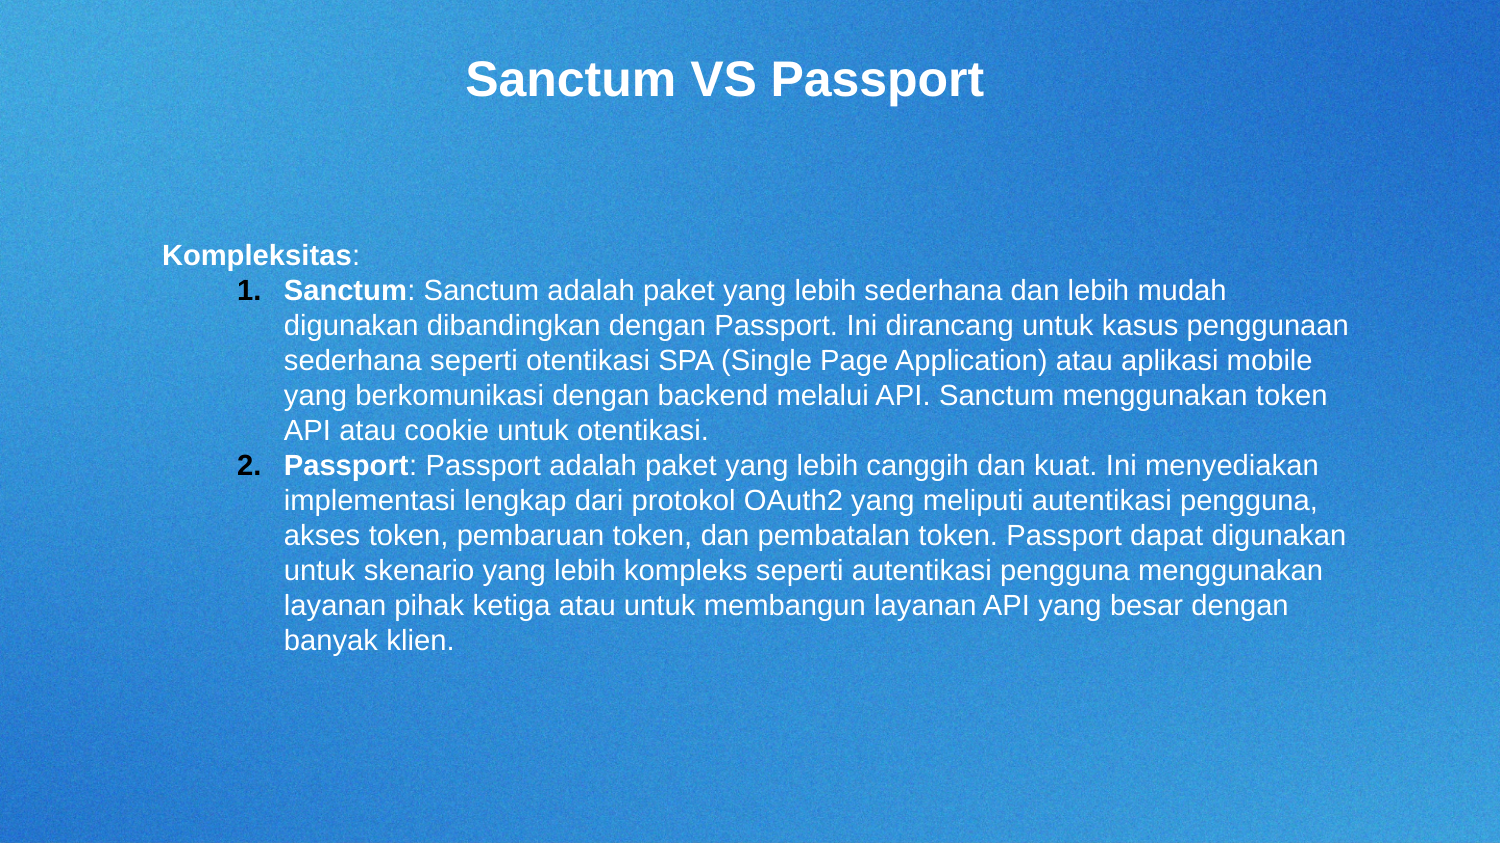

Sanctum VS Passport
Kompleksitas:
Sanctum: Sanctum adalah paket yang lebih sederhana dan lebih mudah digunakan dibandingkan dengan Passport. Ini dirancang untuk kasus penggunaan sederhana seperti otentikasi SPA (Single Page Application) atau aplikasi mobile yang berkomunikasi dengan backend melalui API. Sanctum menggunakan token API atau cookie untuk otentikasi.
Passport: Passport adalah paket yang lebih canggih dan kuat. Ini menyediakan implementasi lengkap dari protokol OAuth2 yang meliputi autentikasi pengguna, akses token, pembaruan token, dan pembatalan token. Passport dapat digunakan untuk skenario yang lebih kompleks seperti autentikasi pengguna menggunakan layanan pihak ketiga atau untuk membangun layanan API yang besar dengan banyak klien.